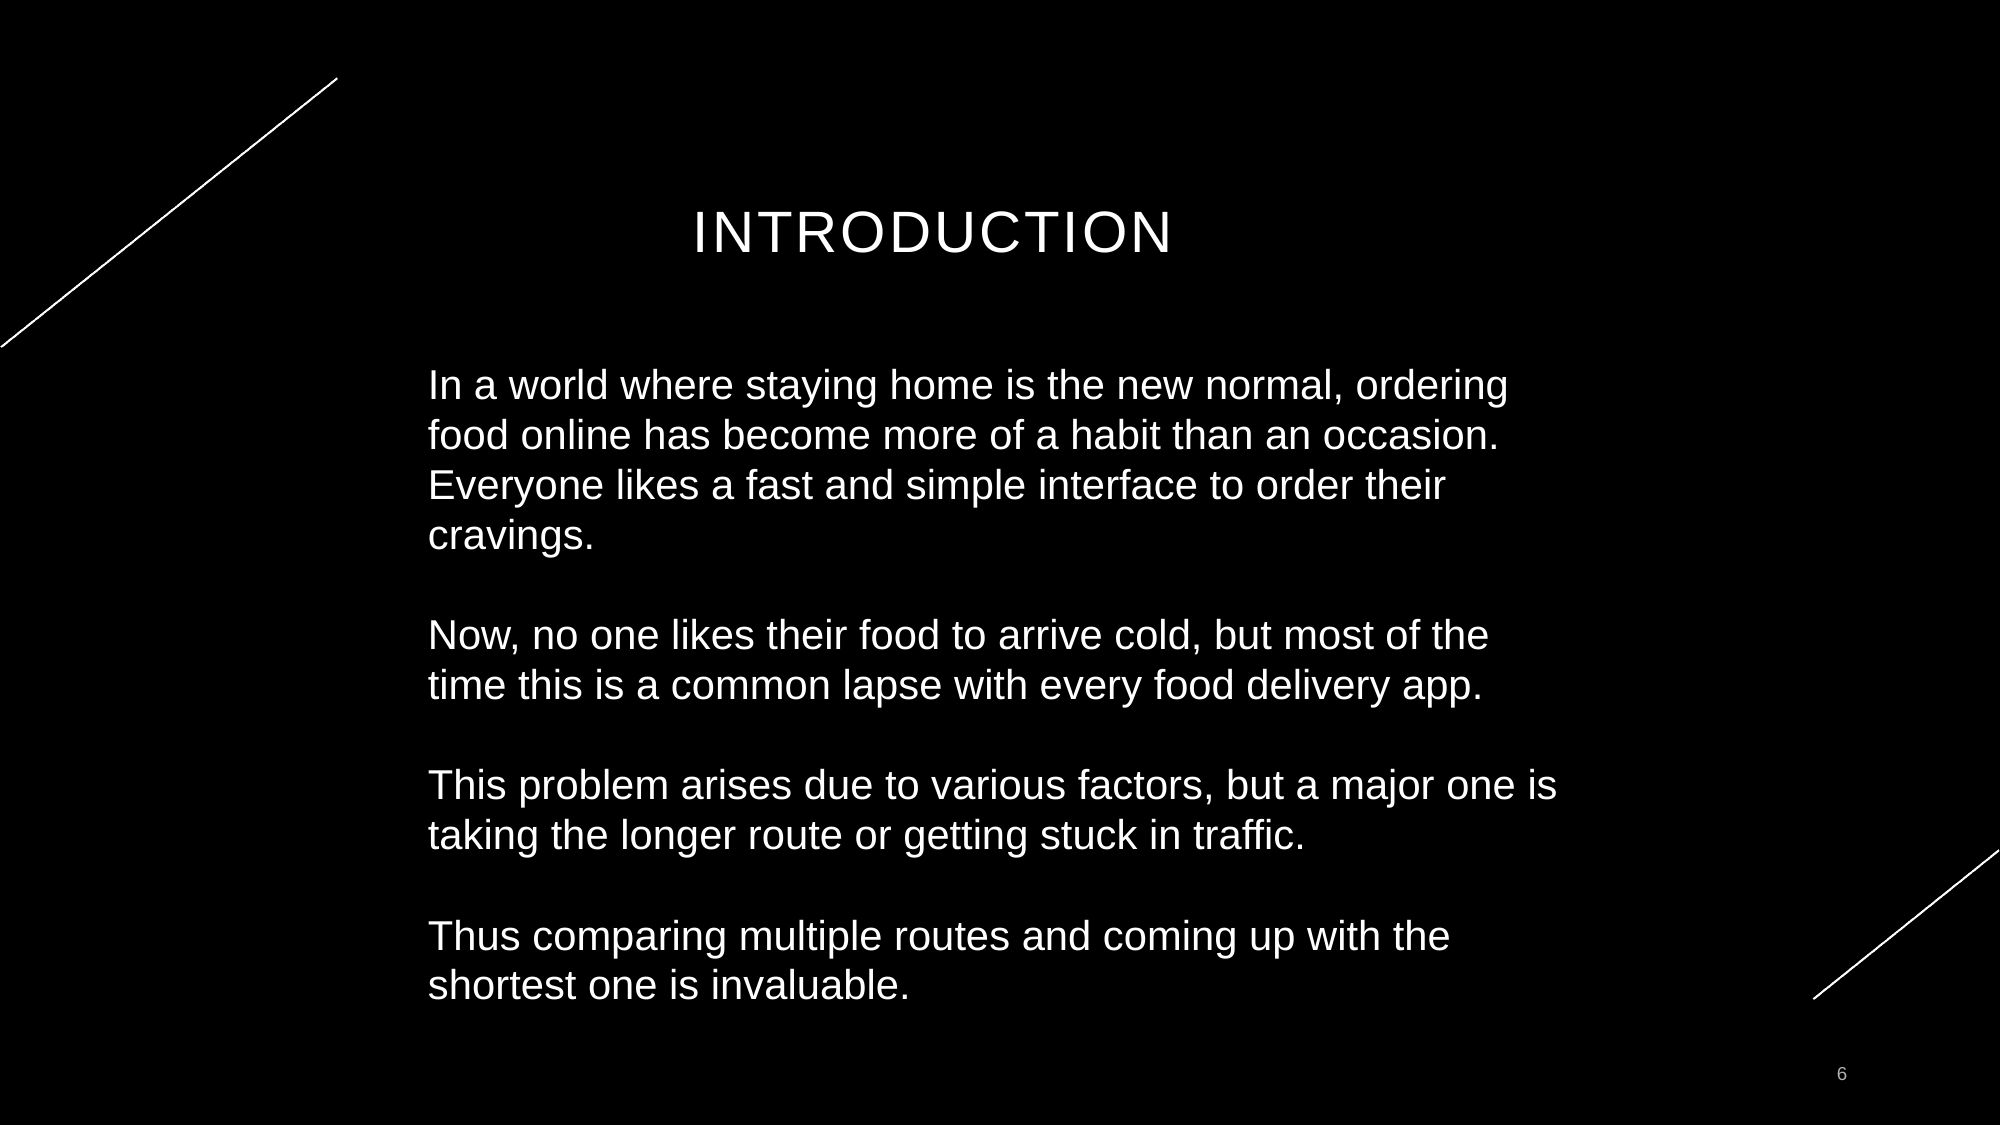

# introduction
In a world where staying home is the new normal, ordering food online has become more of a habit than an occasion.
Everyone likes a fast and simple interface to order their cravings.

Now, no one likes their food to arrive cold, but most of the time this is a common lapse with every food delivery app.

This problem arises due to various factors, but a major one is taking the longer route or getting stuck in traffic.

Thus comparing multiple routes and coming up with the shortest one is invaluable.

6